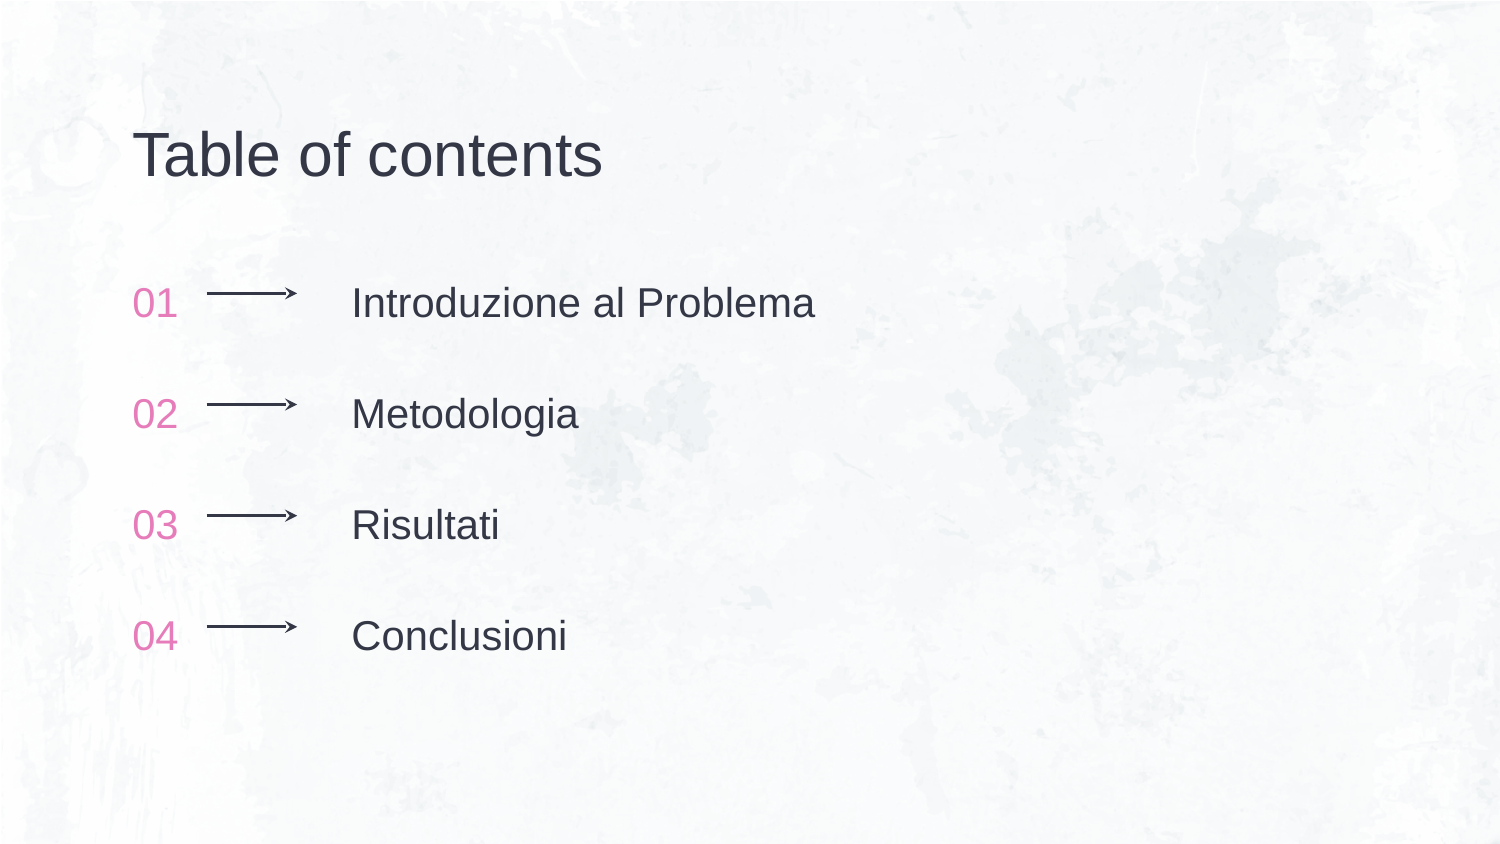

Table of contents
# 01
Introduzione al Problema
02
Metodologia
03
Risultati
04
Conclusioni